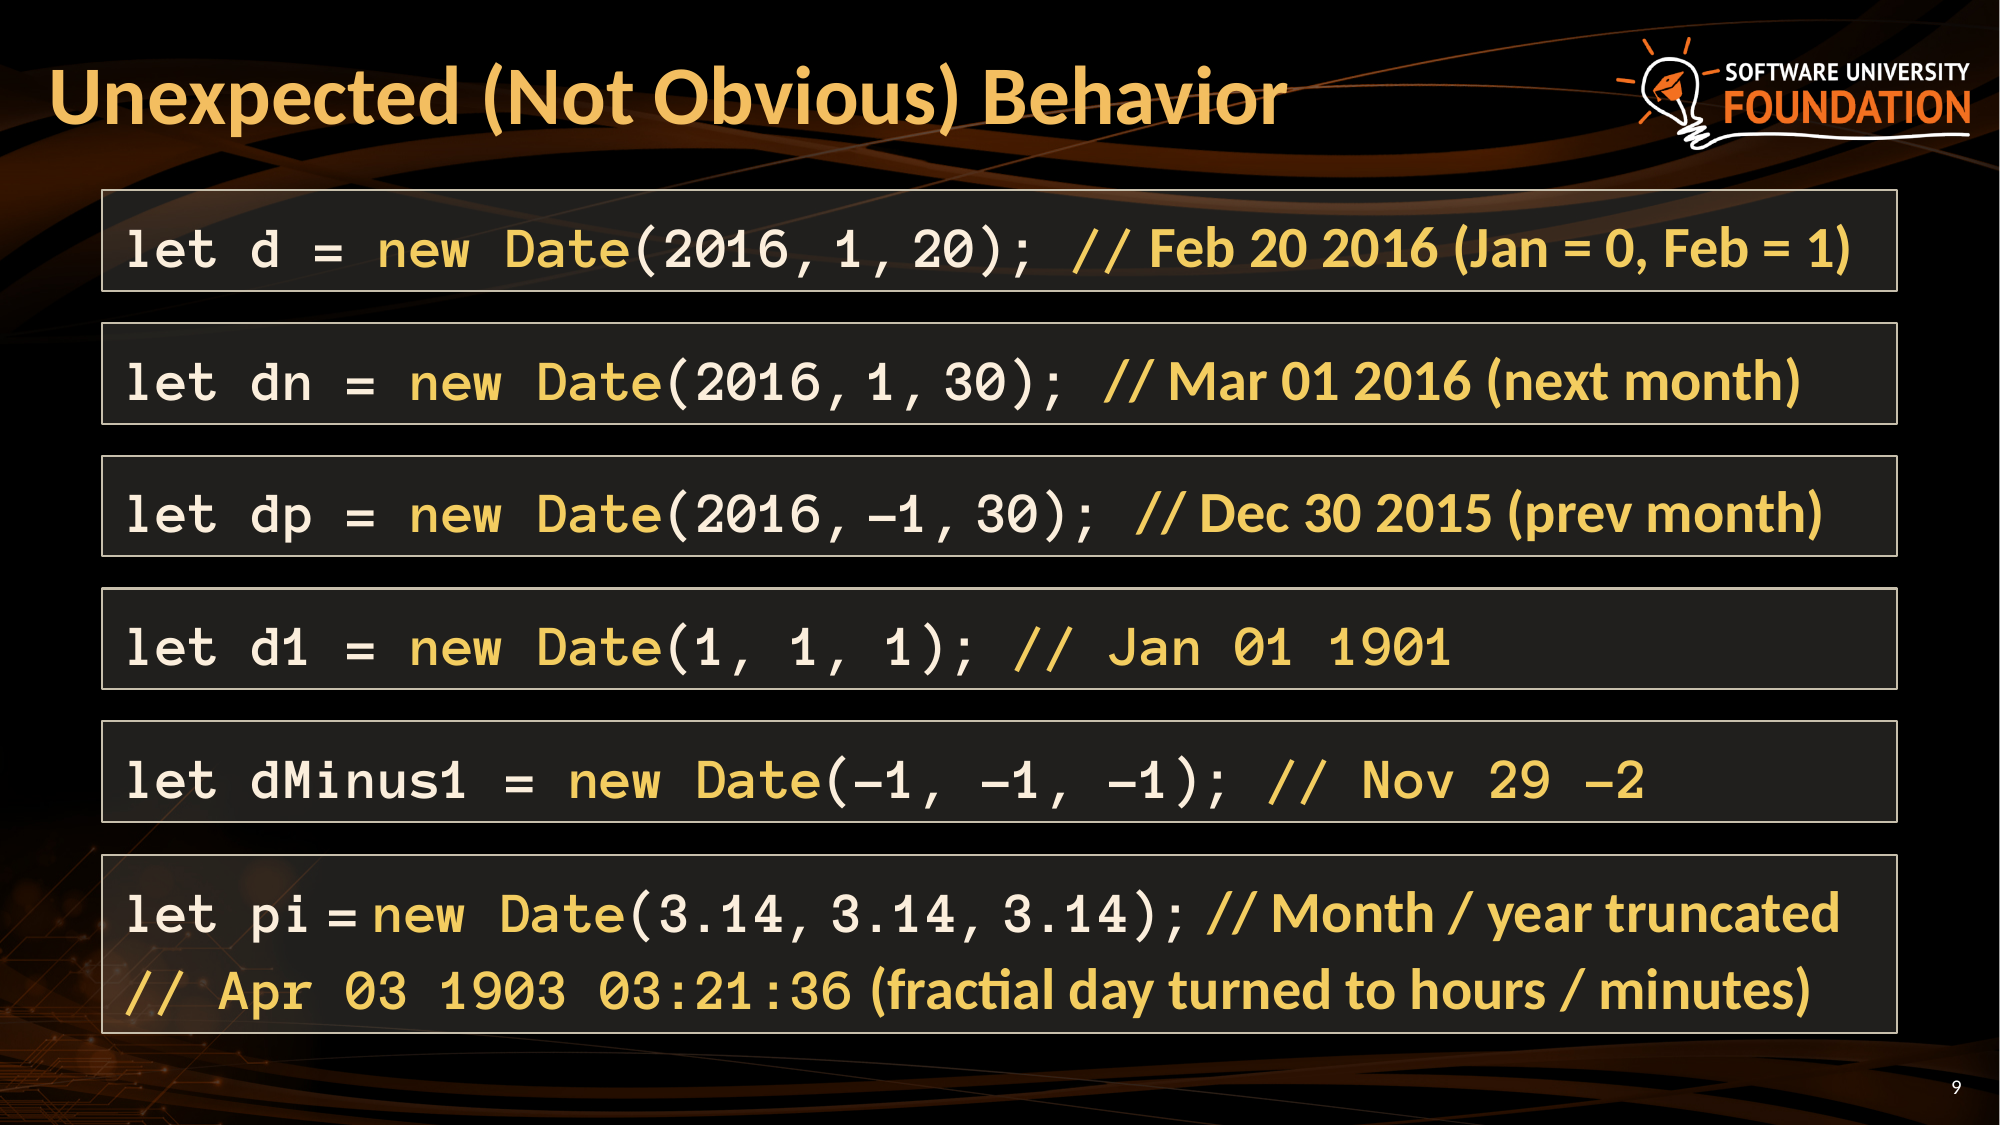

# Unexpected (Not Obvious) Behavior
let d = new Date(2016, 1, 20); // Feb 20 2016 (Jan = 0, Feb = 1)
let dn = new Date(2016, 1, 30); // Mar 01 2016 (next month)
let dp = new Date(2016, -1, 30); // Dec 30 2015 (prev month)
let d1 = new Date(1, 1, 1); // Jan 01 1901
let dMinus1 = new Date(-1, -1, -1); // Nov 29 -2
let pi = new Date(3.14, 3.14, 3.14); // Month / year truncated
// Apr 03 1903 03:21:36 (fractial day turned to hours / minutes)
9